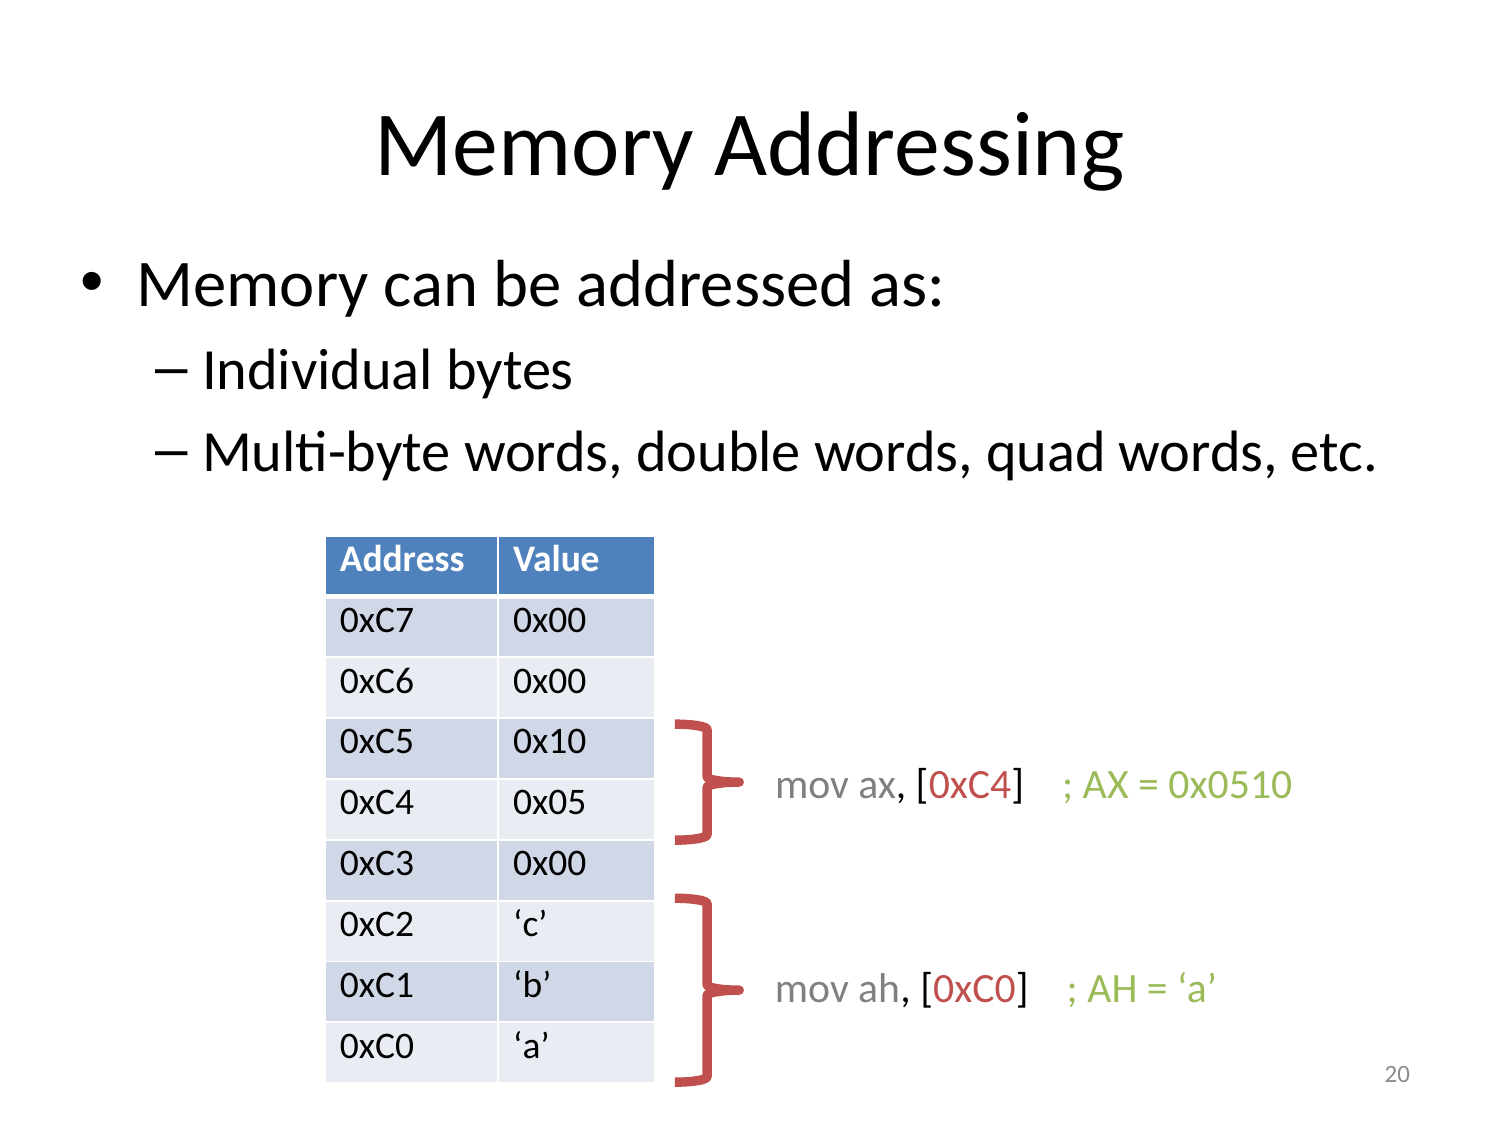

# Memory Addressing
Memory can be addressed as:
Individual bytes
Multi-byte words, double words, quad words, etc.
| Address | Value |
| --- | --- |
| 0xC7 | 0x00 |
| 0xC6 | 0x00 |
| 0xC5 | 0x10 |
| 0xC4 | 0x05 |
| 0xC3 | 0x00 |
| 0xC2 | ‘c’ |
| 0xC1 | ‘b’ |
| 0xC0 | ‘a’ |

mov ax, [0xC4]    ; AX = 0x0510

mov ah, [0xC0]    ; AH = ‘a’
20